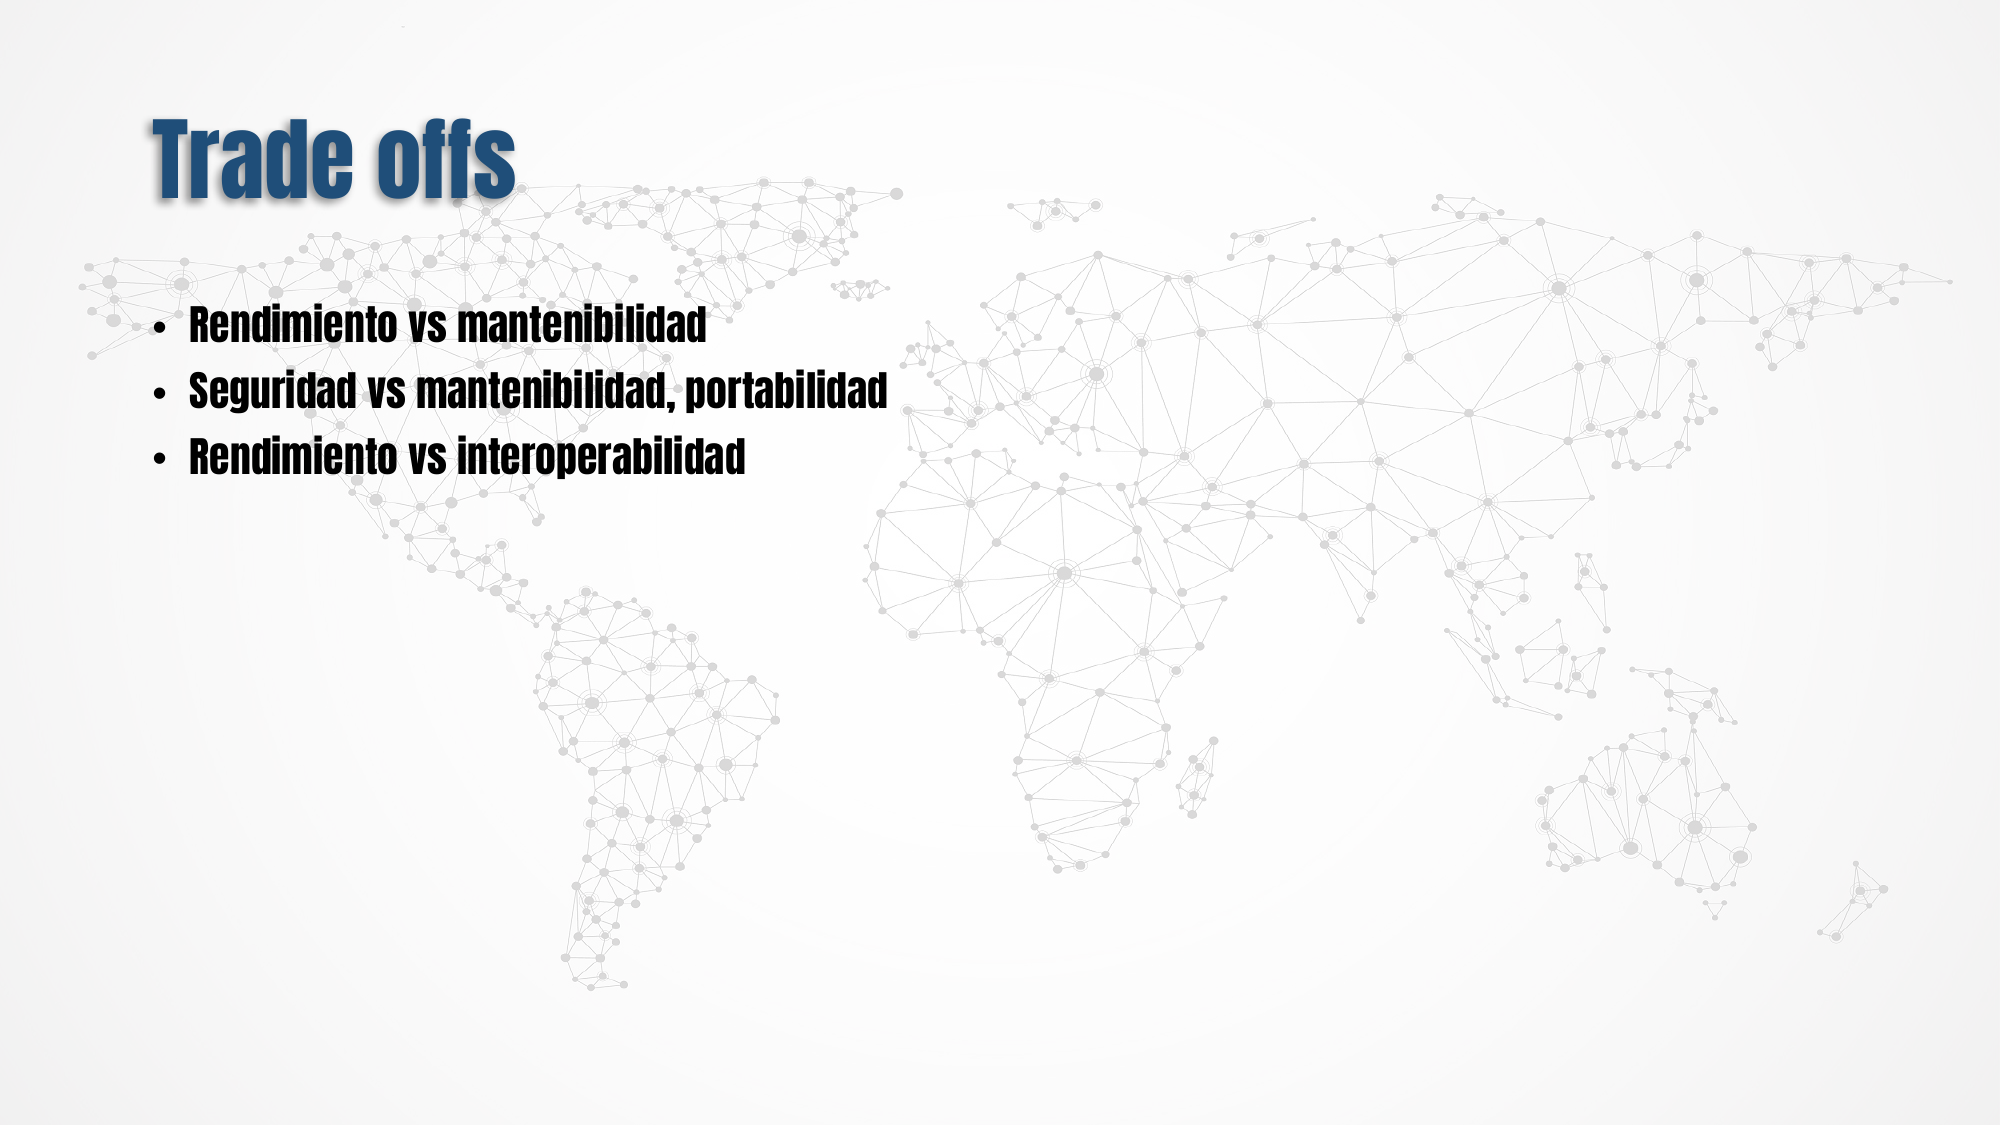

# Trade offs
Rendimiento vs mantenibilidad
Seguridad vs mantenibilidad, portabilidad
Rendimiento vs interoperabilidad